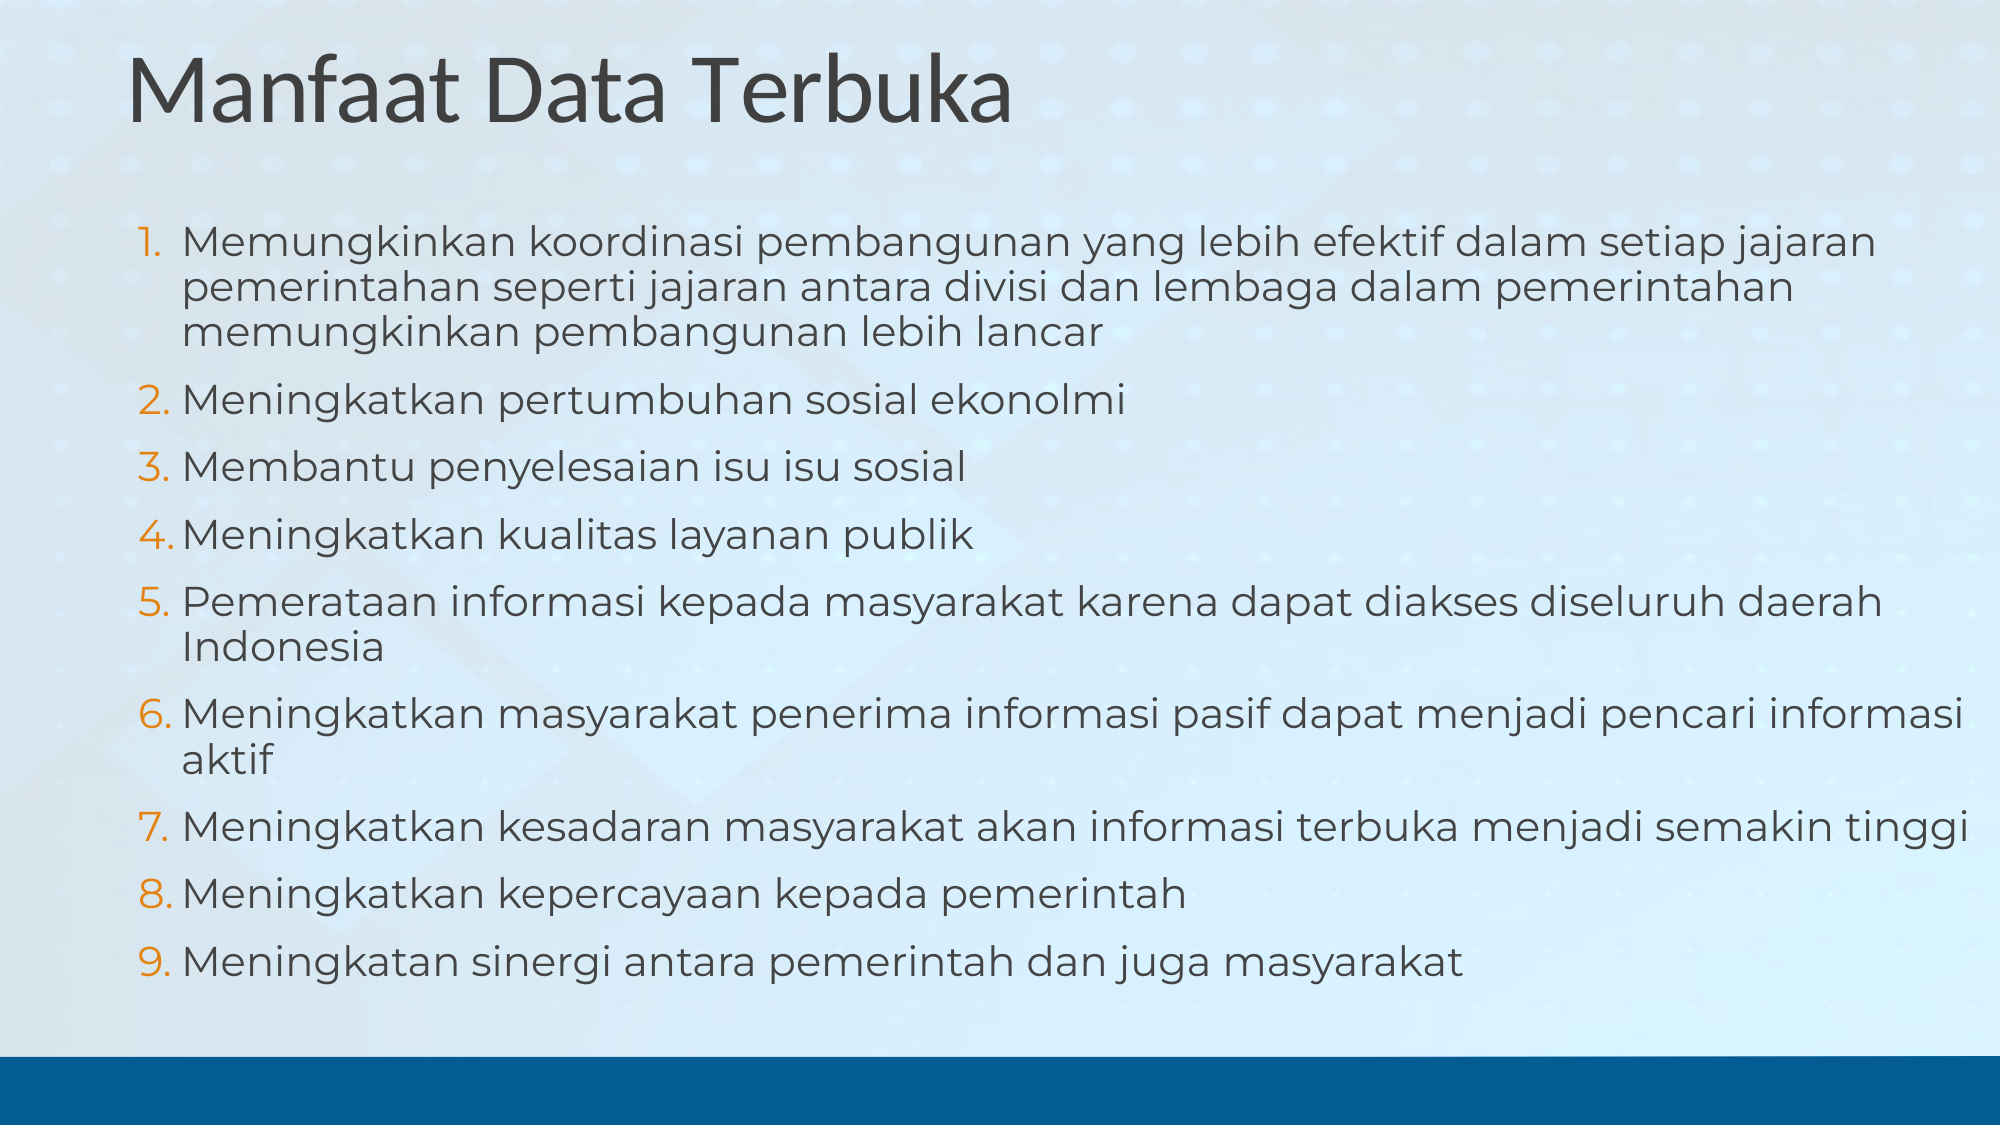

Manfaat Data Terbuka
Memungkinkan koordinasi pembangunan yang lebih efektif dalam setiap jajaran pemerintahan seperti jajaran antara divisi dan lembaga dalam pemerintahan memungkinkan pembangunan lebih lancar
Meningkatkan pertumbuhan sosial ekonolmi
Membantu penyelesaian isu isu sosial
Meningkatkan kualitas layanan publik
Pemerataan informasi kepada masyarakat karena dapat diakses diseluruh daerah Indonesia
Meningkatkan masyarakat penerima informasi pasif dapat menjadi pencari informasi aktif
Meningkatkan kesadaran masyarakat akan informasi terbuka menjadi semakin tinggi
Meningkatkan kepercayaan kepada pemerintah
Meningkatan sinergi antara pemerintah dan juga masyarakat